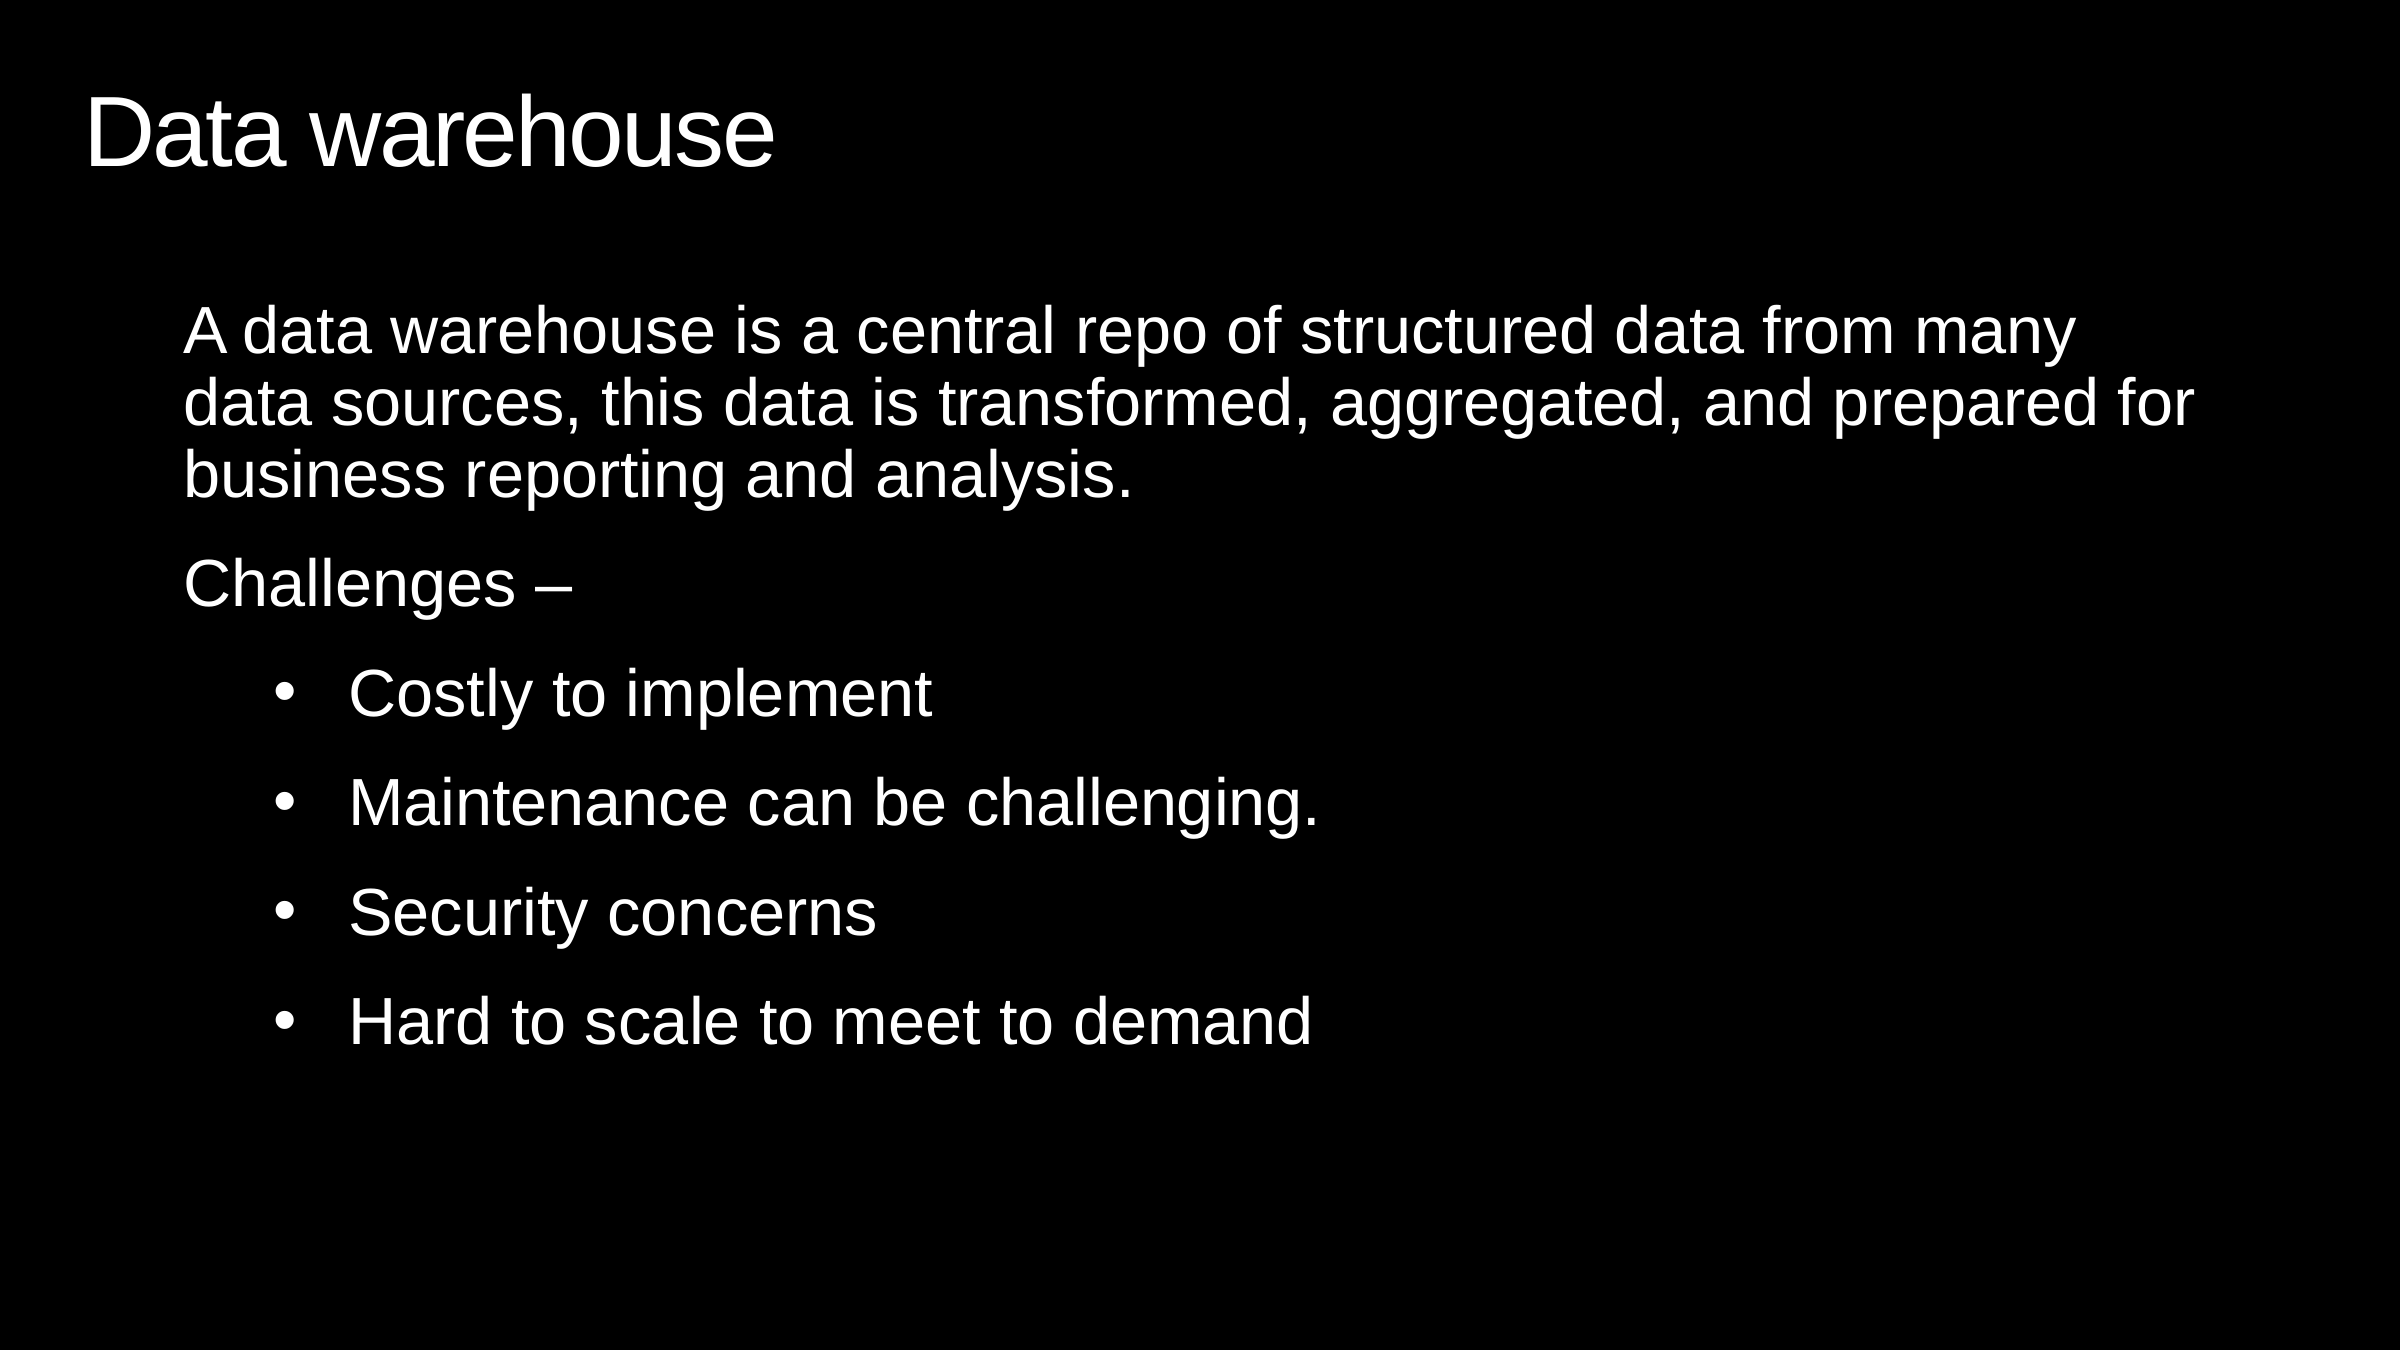

# Data warehouse
A data warehouse is a central repo of structured data from many data sources, this data is transformed, aggregated, and prepared for business reporting and analysis.
Challenges –
Costly to implement
Maintenance can be challenging.
Security concerns
Hard to scale to meet to demand